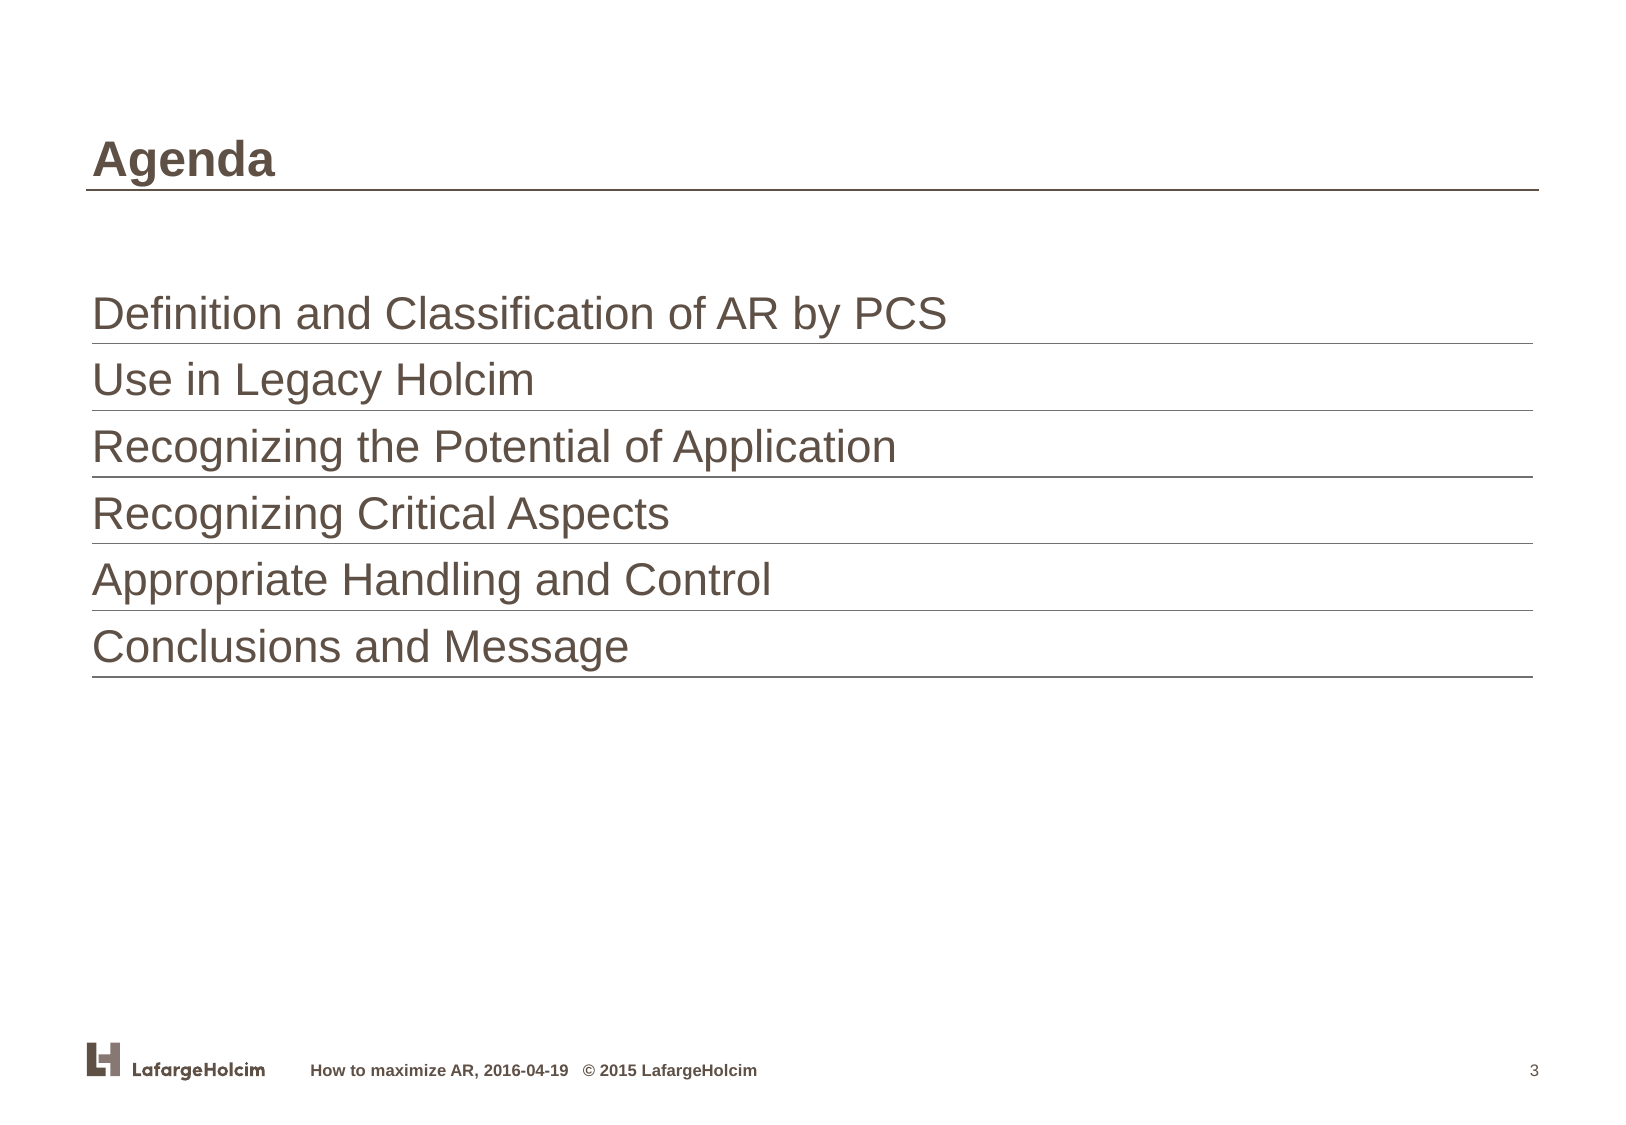

Agenda
Definition and Classification of AR by PCS
Use in Legacy Holcim
Recognizing the Potential of Application
Recognizing Critical Aspects
Appropriate Handling and Control
Conclusions and Message
How to maximize AR, 2016-04-19   © 2015 LafargeHolcim
3